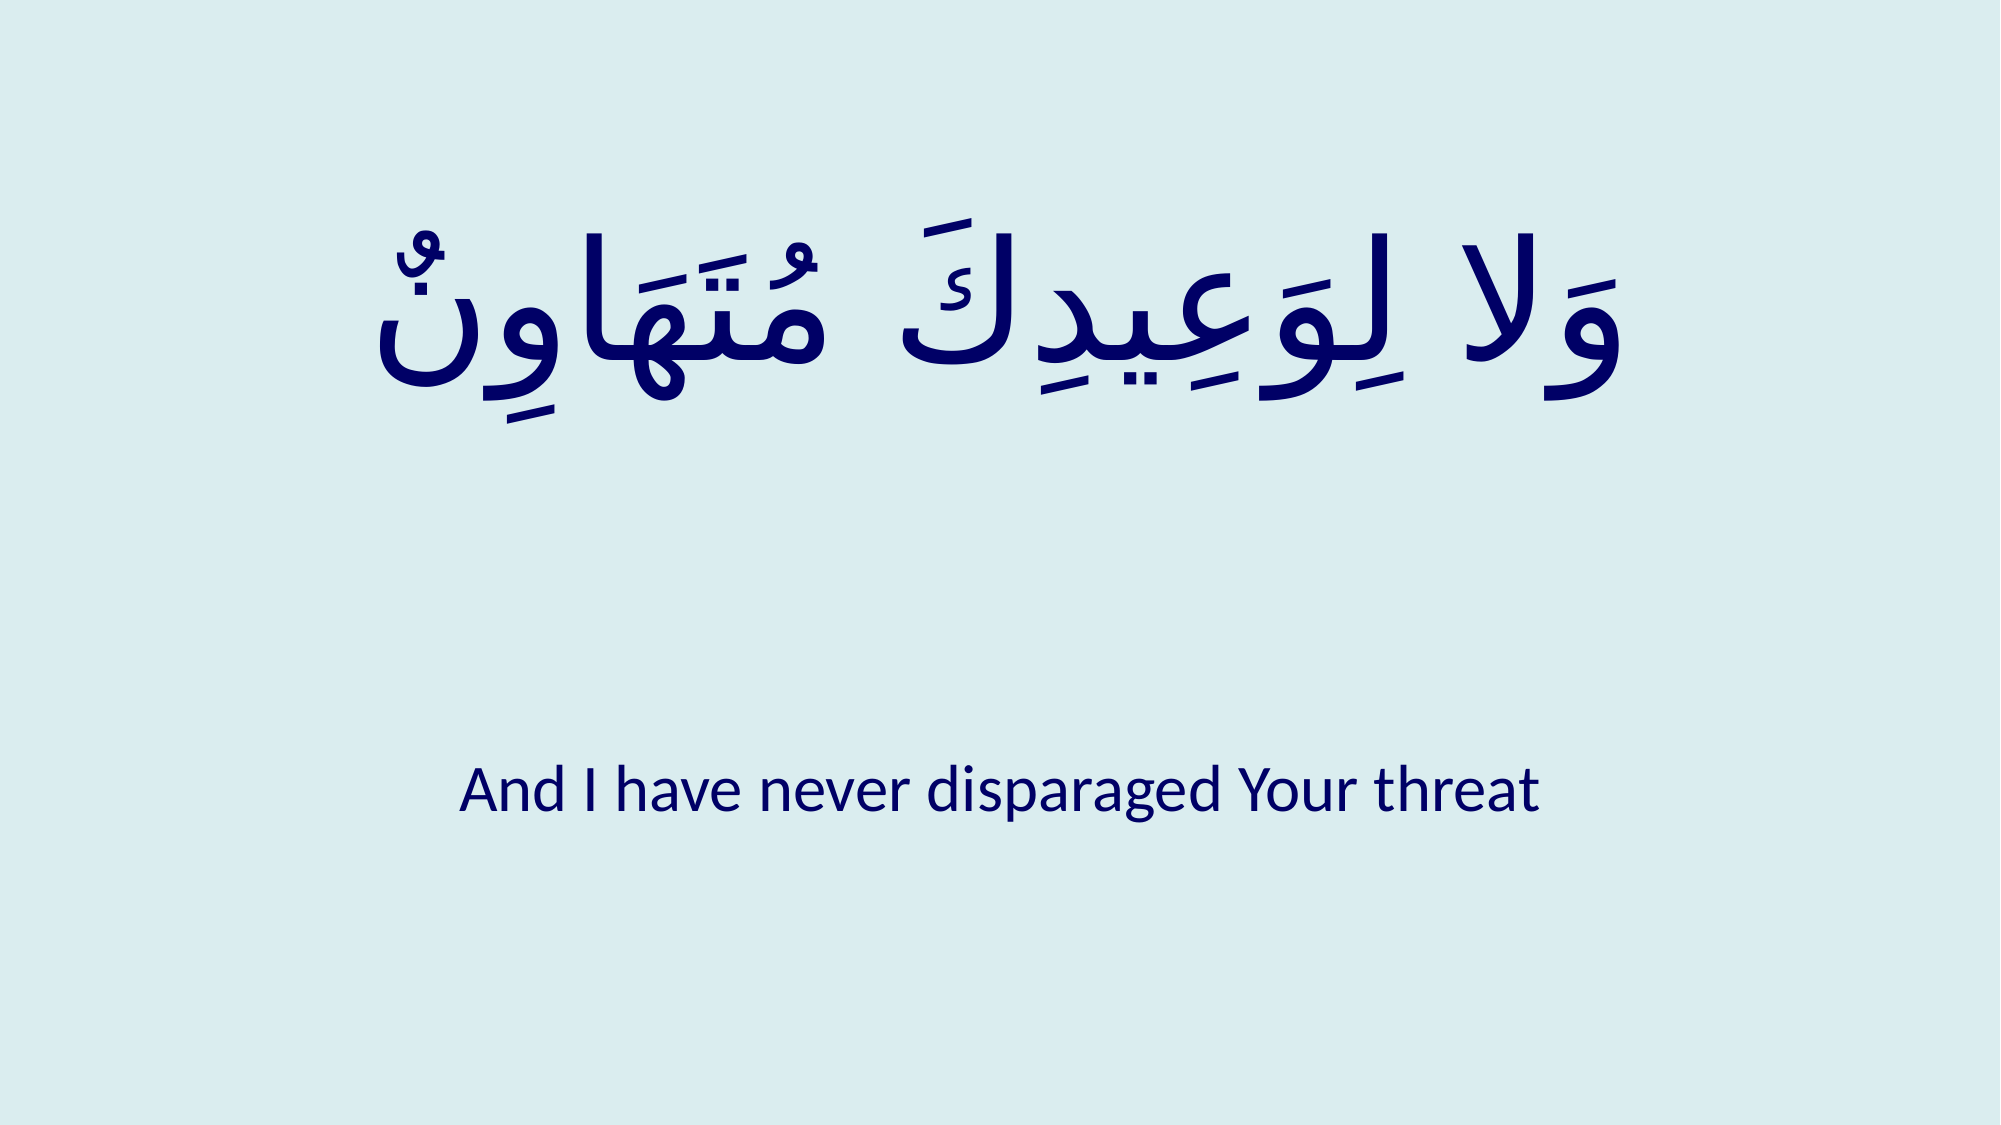

# وَلا لِوَعِيدِكَ مُتَهَاوِنٌ
And I have never disparaged Your threat